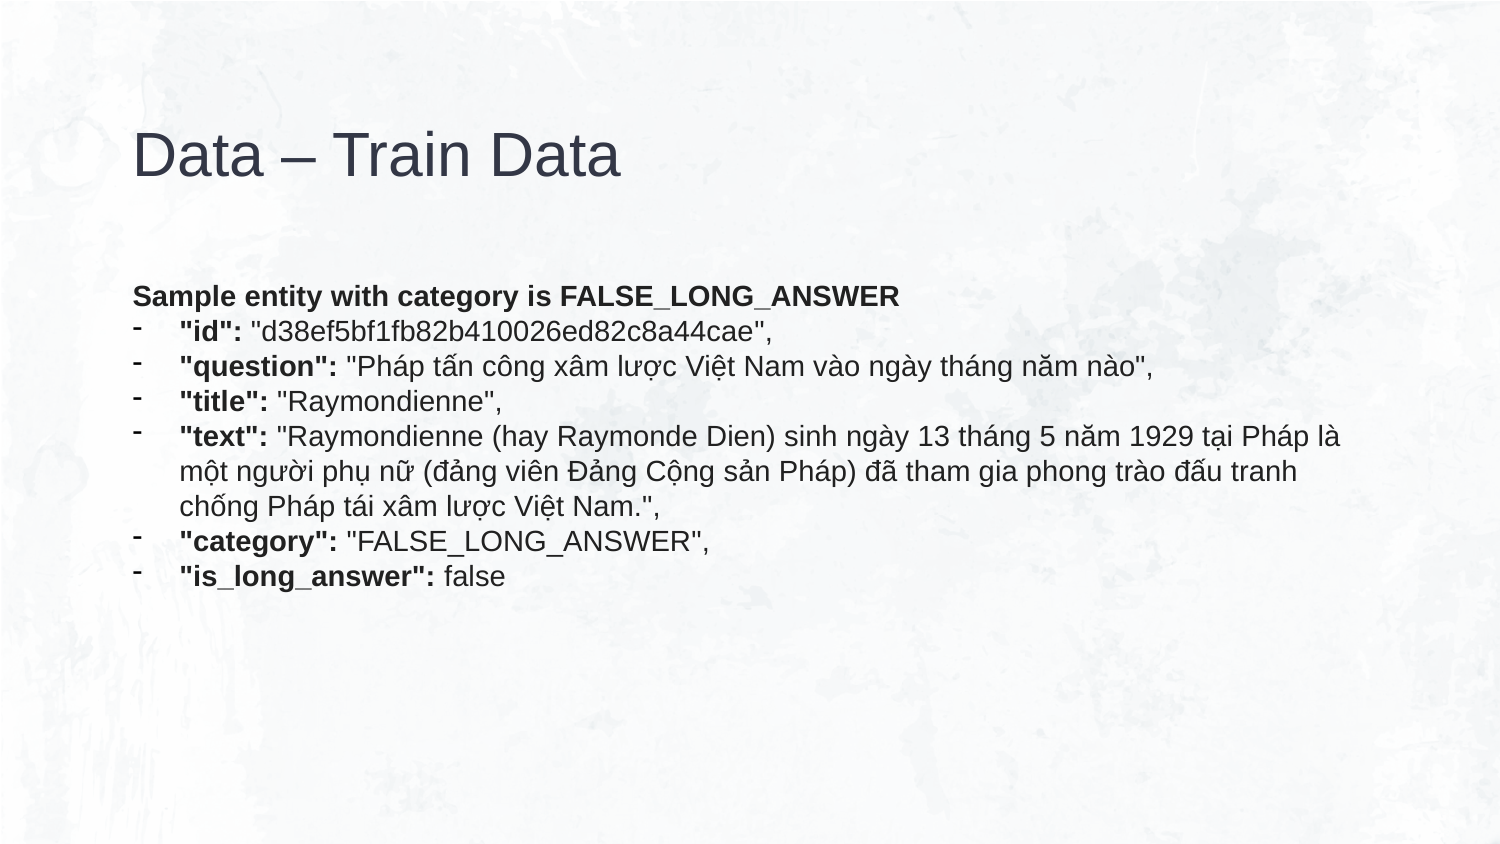

# Data – Train Data
Sample entity with category is FALSE_LONG_ANSWER
"id": "d38ef5bf1fb82b410026ed82c8a44cae",
"question": "Pháp tấn công xâm lược Việt Nam vào ngày tháng năm nào",
"title": "Raymondienne",
"text": "Raymondienne (hay Raymonde Dien) sinh ngày 13 tháng 5 năm 1929 tại Pháp là một người phụ nữ (đảng viên Đảng Cộng sản Pháp) đã tham gia phong trào đấu tranh chống Pháp tái xâm lược Việt Nam.",
"category": "FALSE_LONG_ANSWER",
"is_long_answer": false